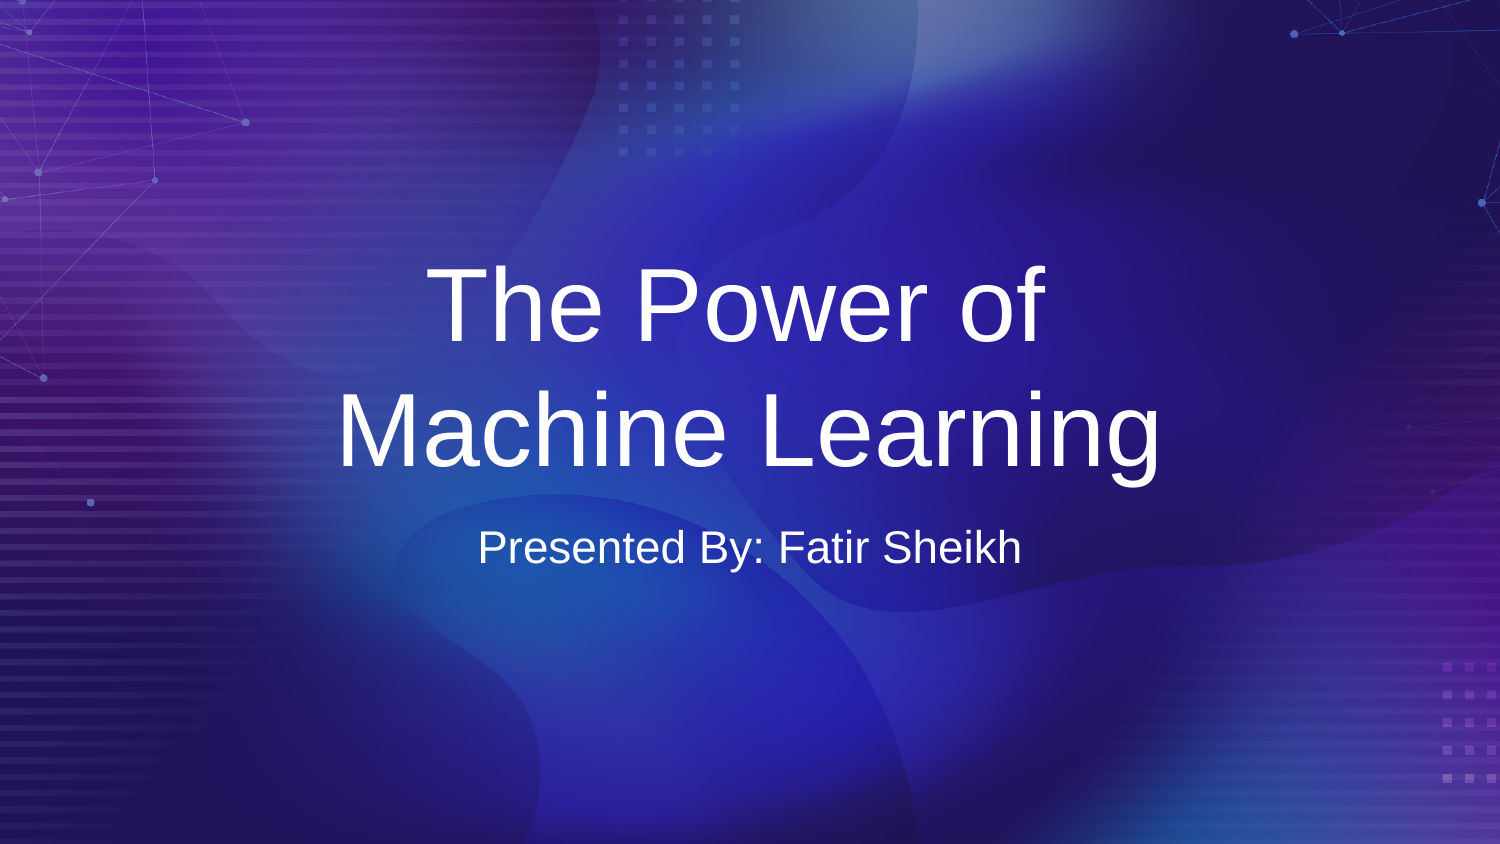

# The Power of
Machine Learning
Presented By: Fatir Sheikh